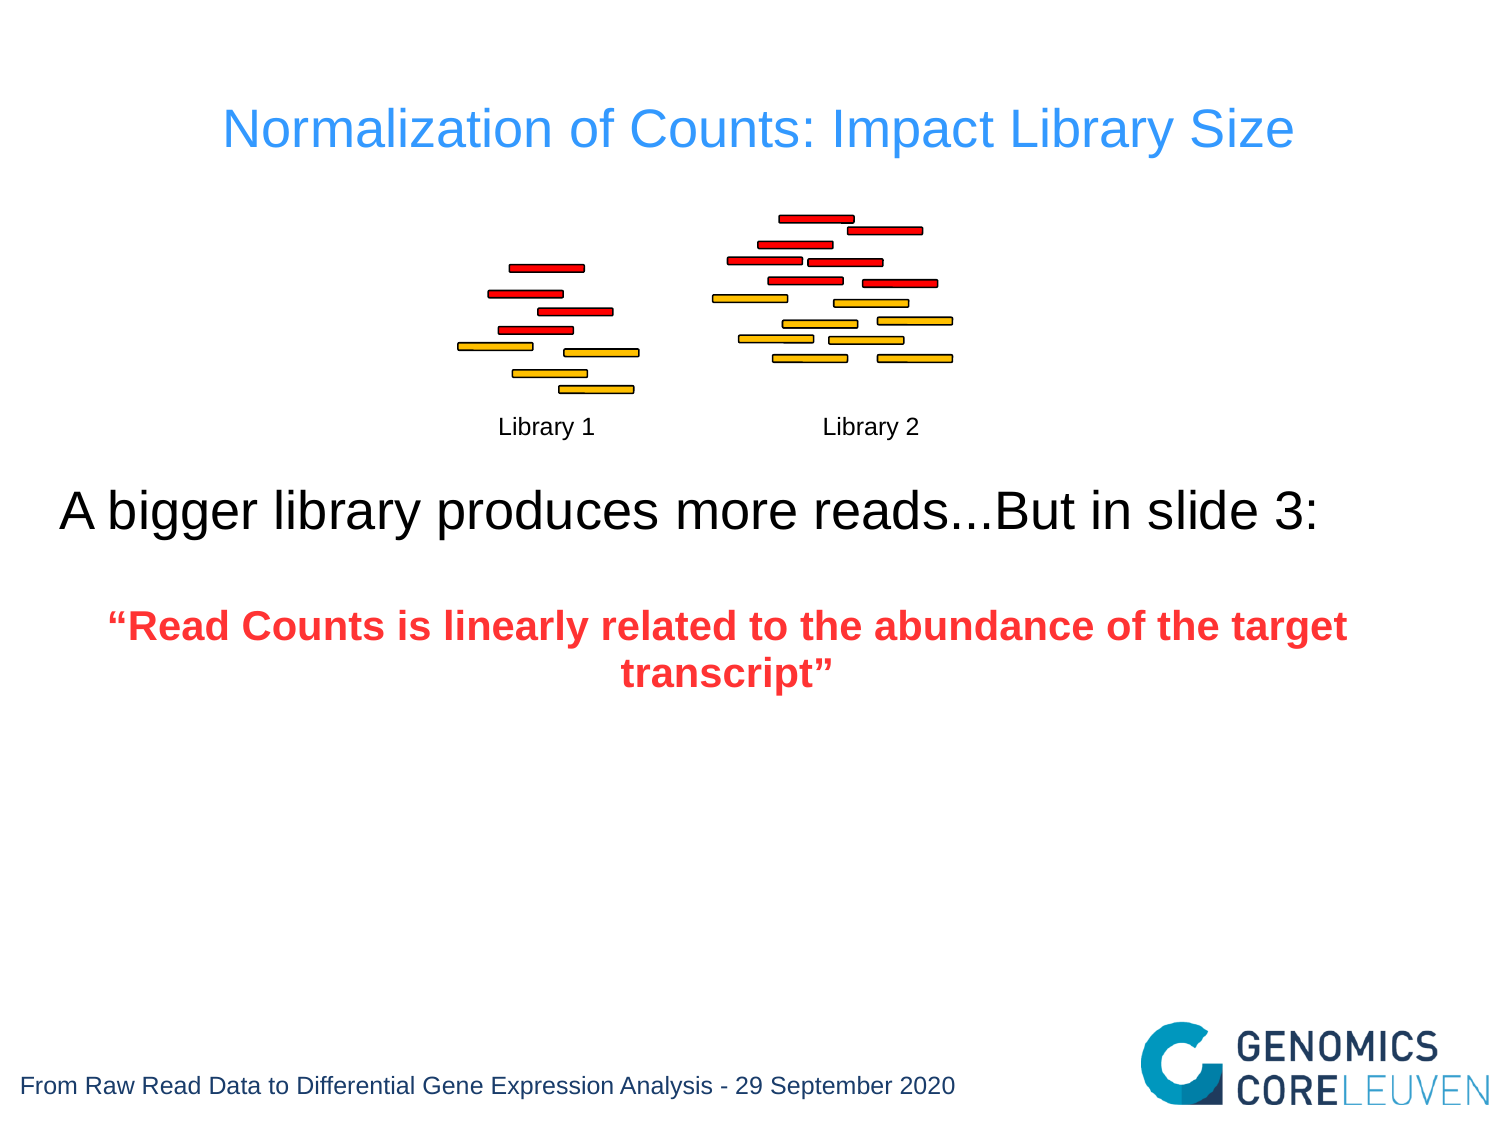

Normalization of Counts: Impact Library Size

Library 1
Library 2

A bigger library produces more reads...But in slide 3:

“Read Counts is linearly related to the abundance of the target transcript”